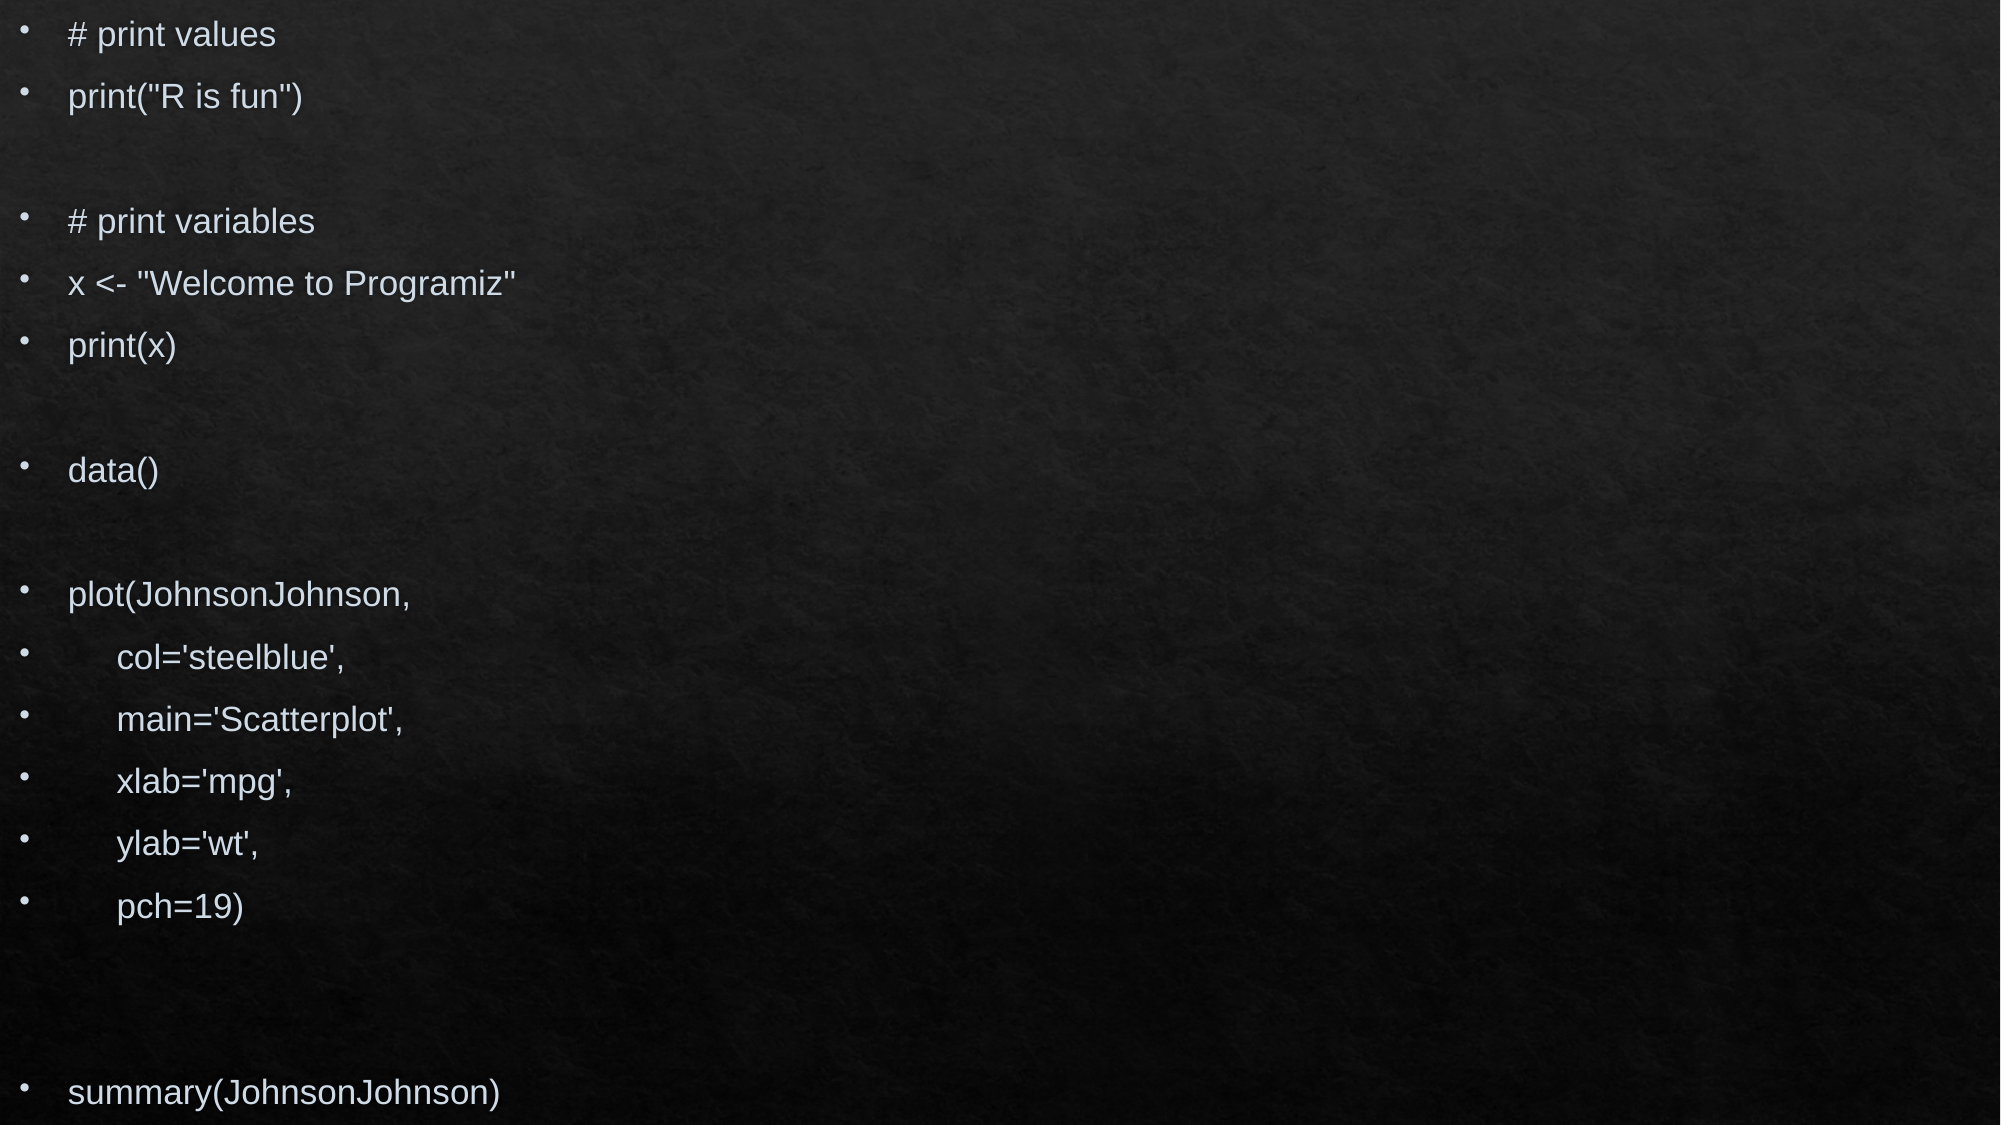

# print values
print("R is fun")

# print variables
x <- "Welcome to Programiz"
print(x)

data()

plot(JohnsonJohnson,
     col='steelblue',
     main='Scatterplot',
     xlab='mpg',
     ylab='wt',
     pch=19)

summary(JohnsonJohnson)